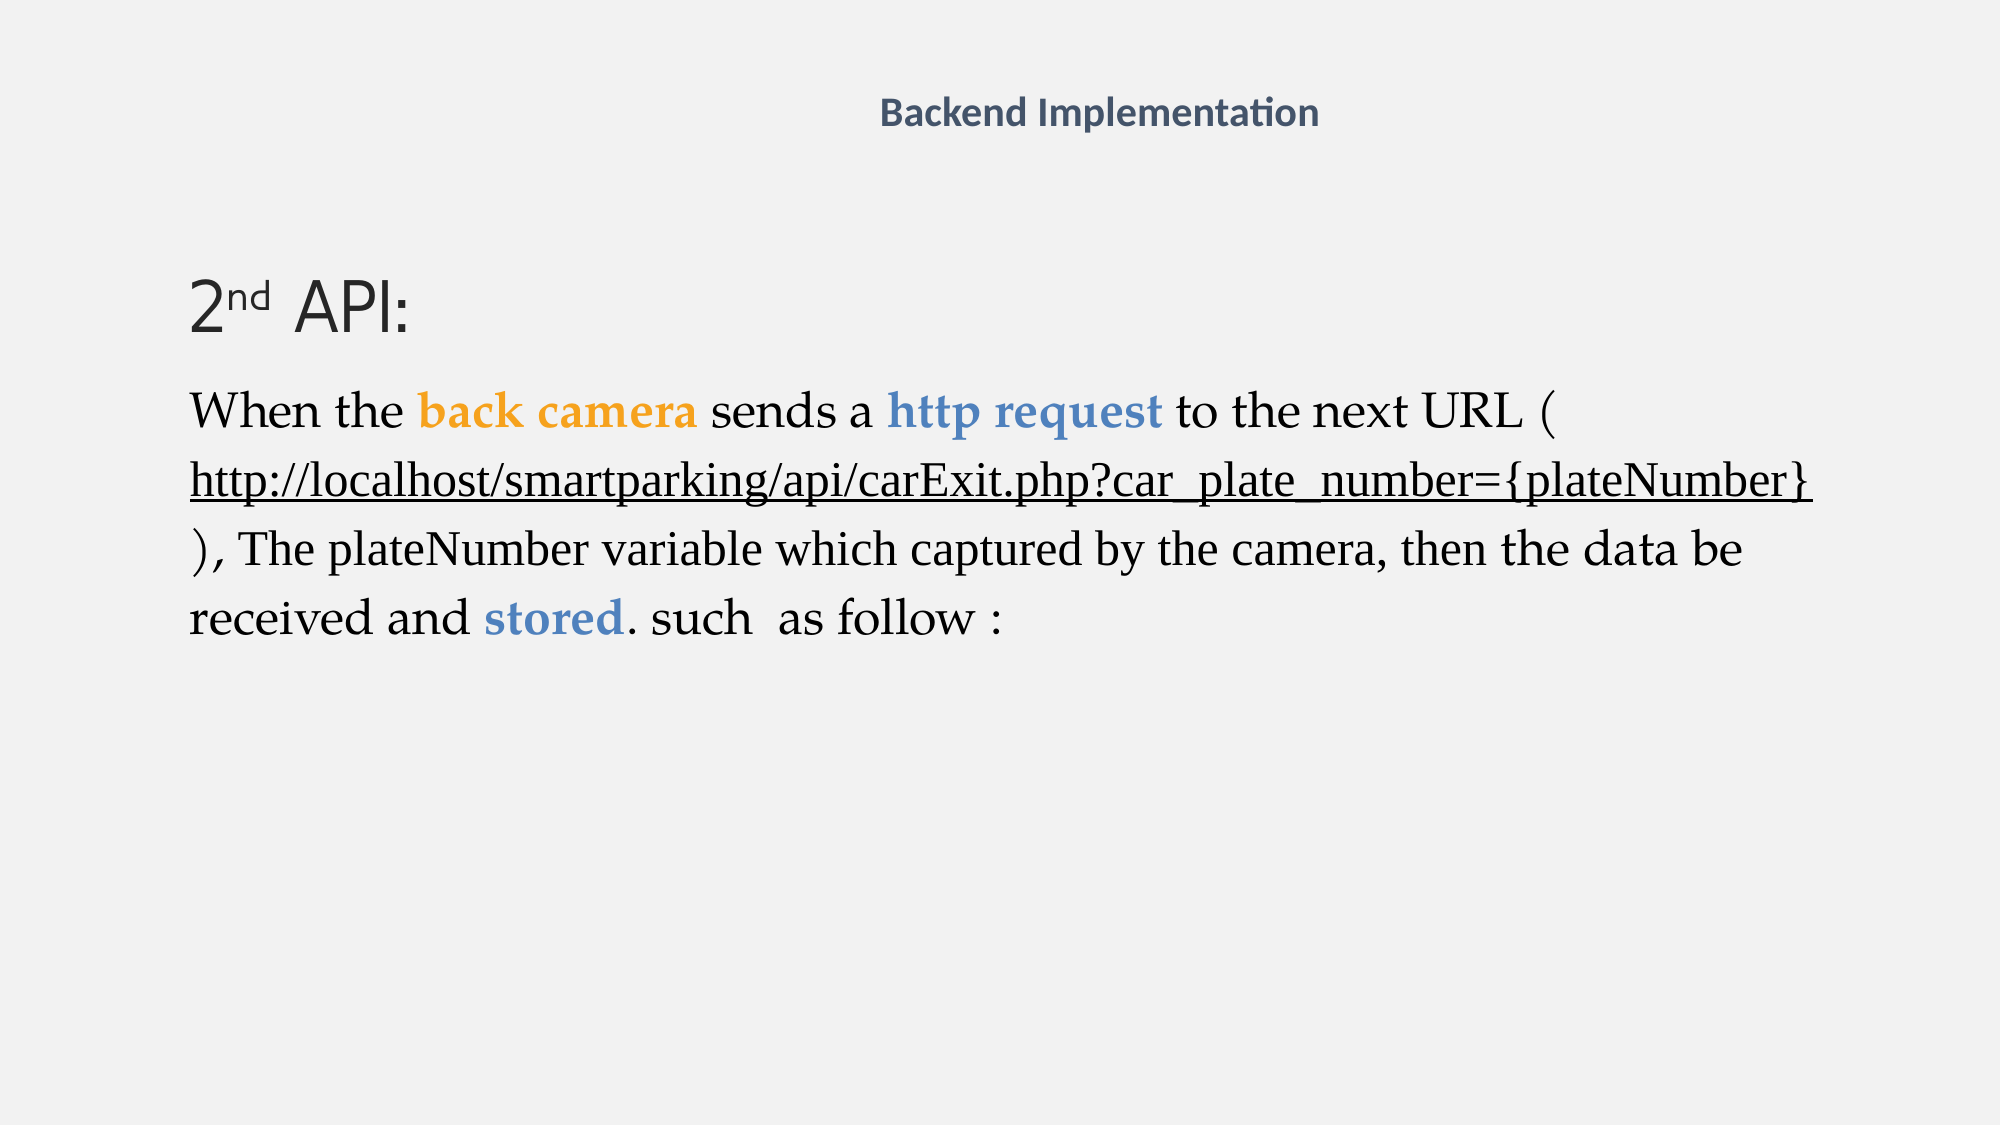

# Backend Implementation

2nd API:
When the back camera sends a http request to the next URL (http://localhost/smartparking/api/carExit.php?car_plate_number={plateNumber}), The plateNumber variable which captured by the camera, then the data be received and stored. such  as follow :